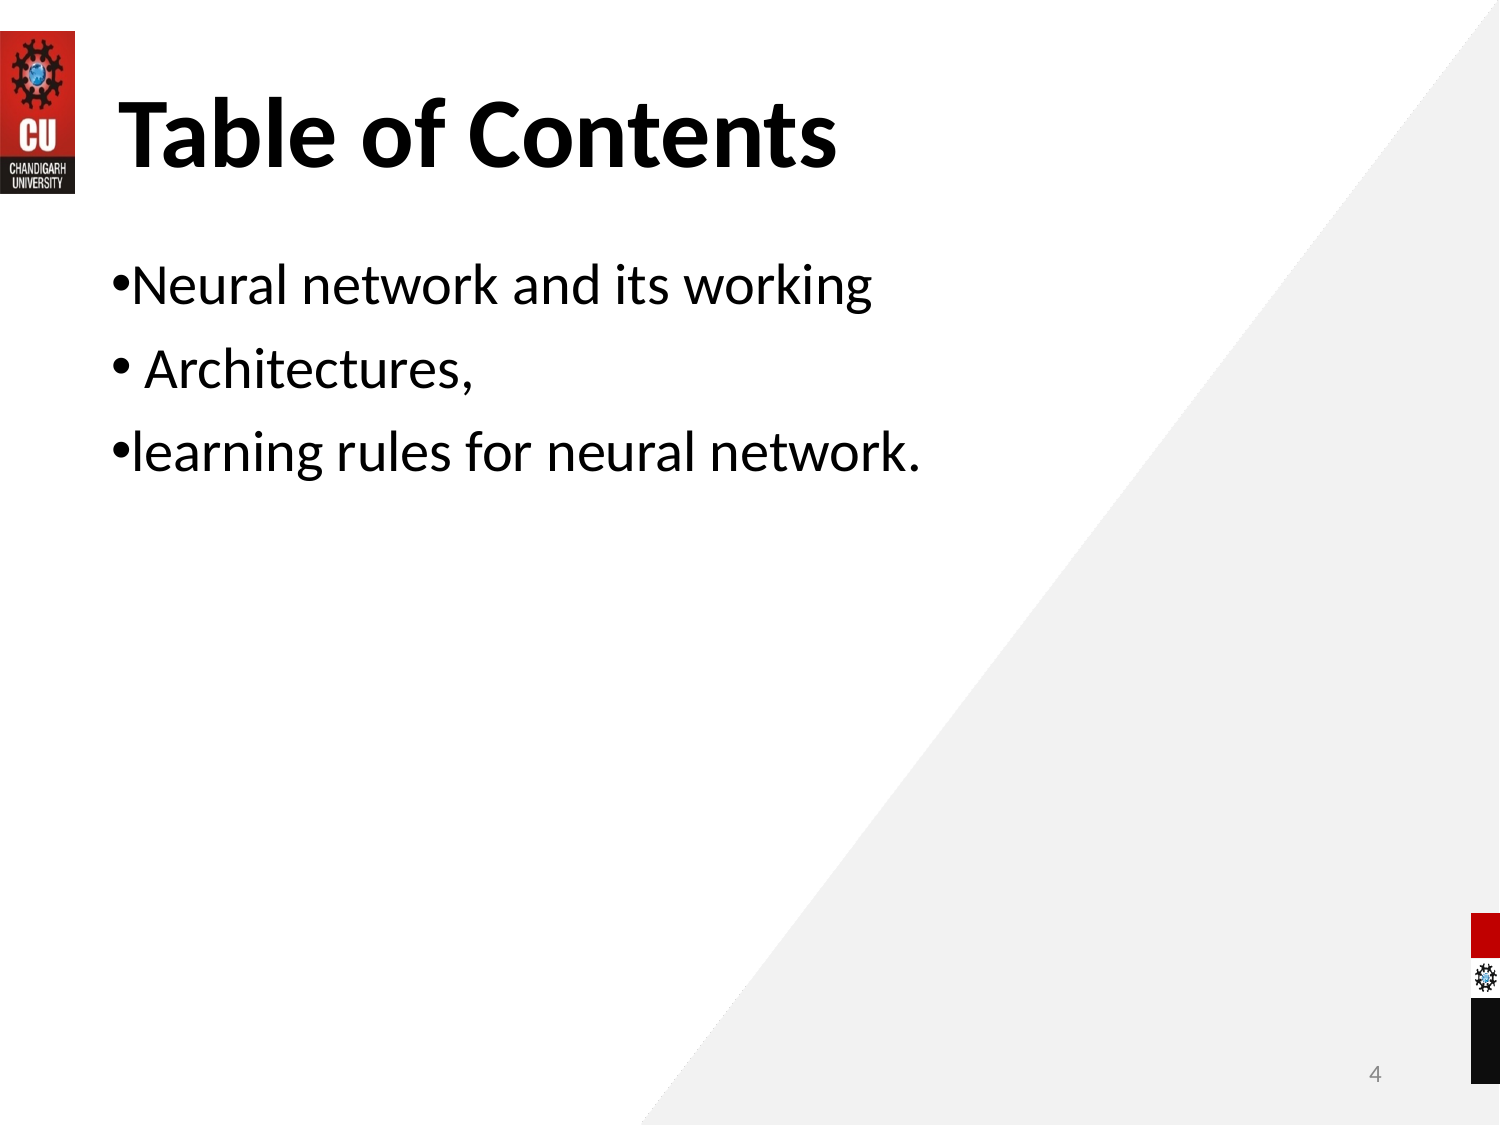

# Table of Contents
Neural network and its working
 Architectures,
learning rules for neural network.

4